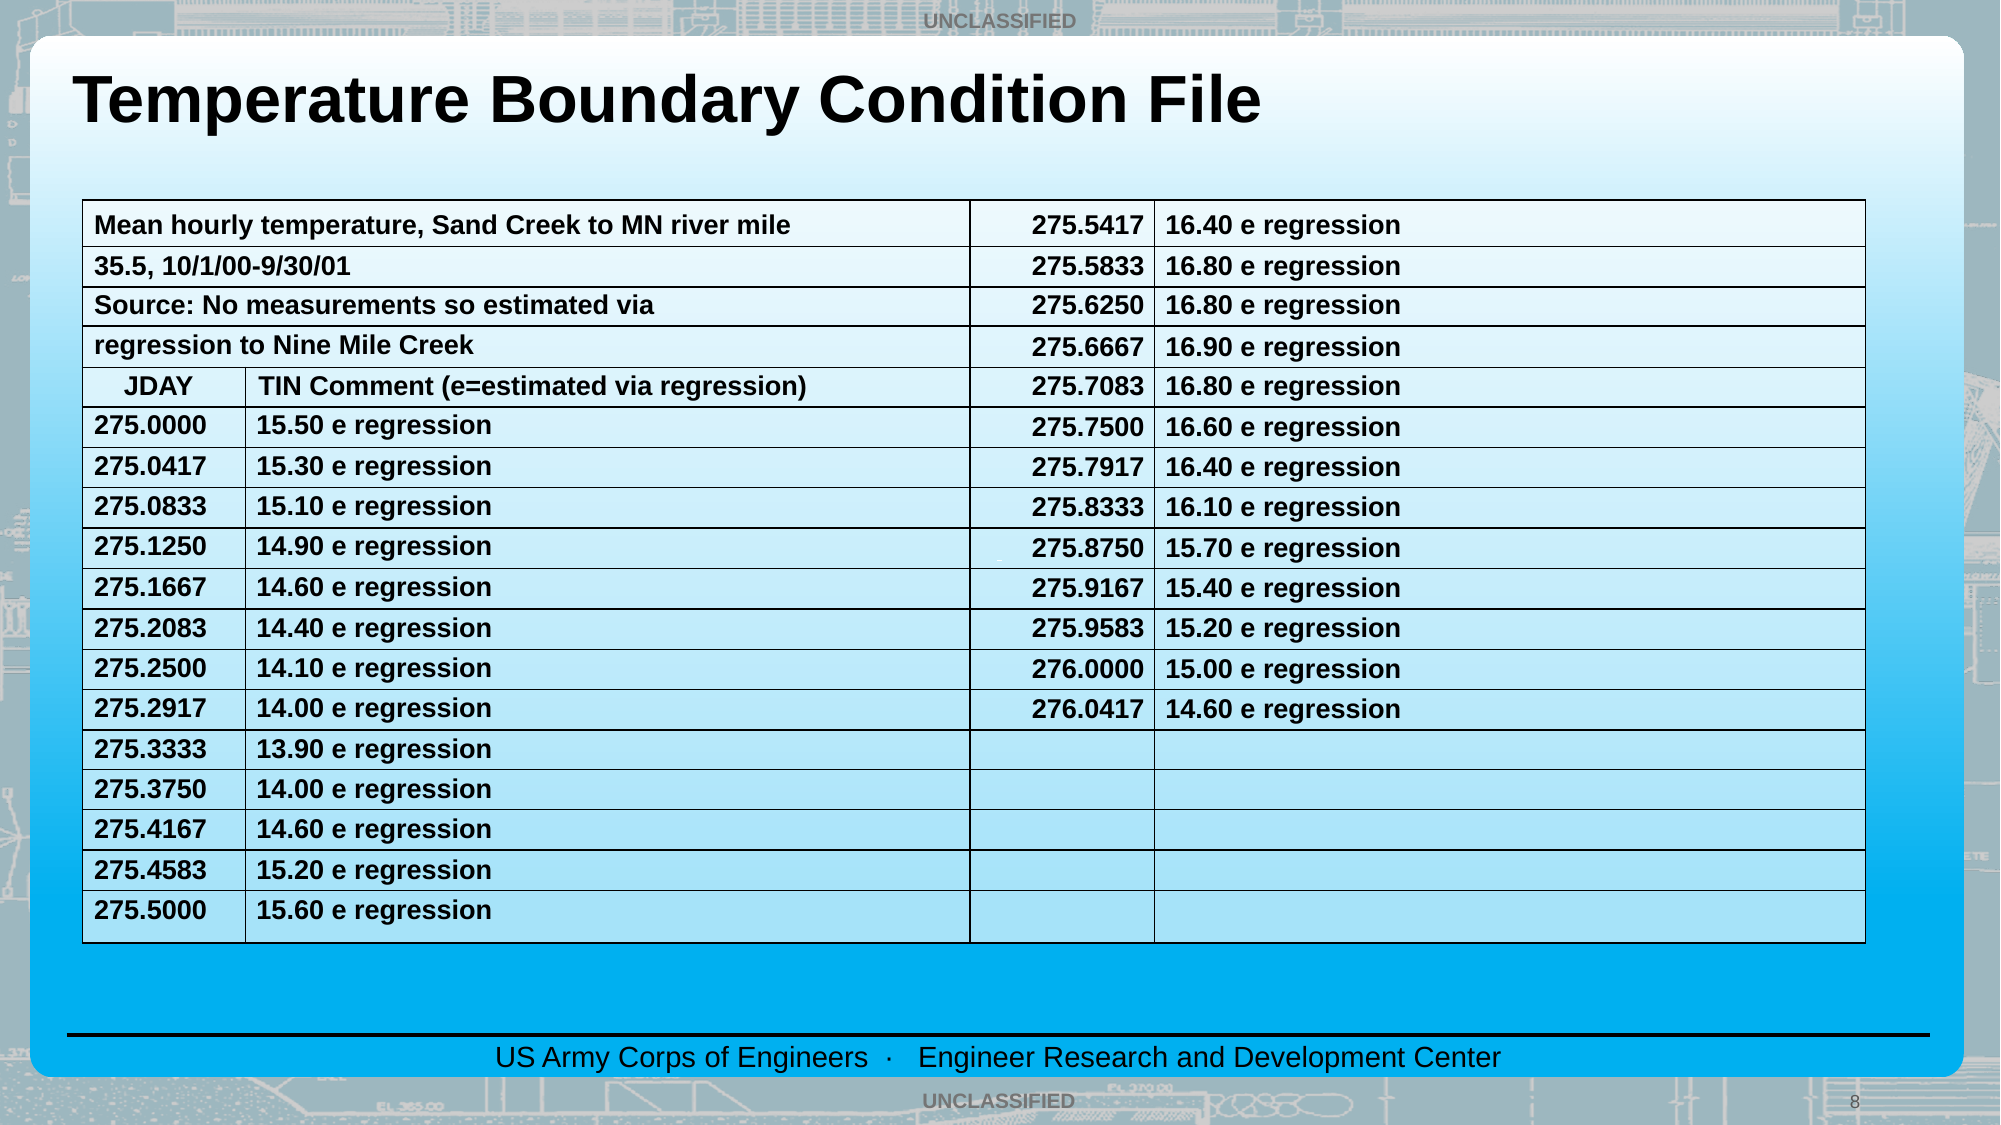

# Temperature Boundary Condition File
| Mean hourly temperature, Sand Creek to MN river mile |  | 275.5417 | 16.40 e regression |
| --- | --- | --- | --- |
| 35.5, 10/1/00-9/30/01 |  | 275.5833 | 16.80 e regression |
| Source: No measurements so estimated via |  | 275.6250 | 16.80 e regression |
| regression to Nine Mile Creek |  | 275.6667 | 16.90 e regression |
| JDAY | TIN Comment (e=estimated via regression) | 275.7083 | 16.80 e regression |
| 275.0000 | 15.50 e regression | 275.7500 | 16.60 e regression |
| 275.0417 | 15.30 e regression | 275.7917 | 16.40 e regression |
| 275.0833 | 15.10 e regression | 275.8333 | 16.10 e regression |
| 275.1250 | 14.90 e regression | 275.8750 | 15.70 e regression |
| 275.1667 | 14.60 e regression | 275.9167 | 15.40 e regression |
| 275.2083 | 14.40 e regression | 275.9583 | 15.20 e regression |
| 275.2500 | 14.10 e regression | 276.0000 | 15.00 e regression |
| 275.2917 | 14.00 e regression | 276.0417 | 14.60 e regression |
| 275.3333 | 13.90 e regression |  |  |
| 275.3750 | 14.00 e regression |  |  |
| 275.4167 | 14.60 e regression |  |  |
| 275.4583 | 15.20 e regression |  |  |
| 275.5000 | 15.60 e regression |  |  |
8